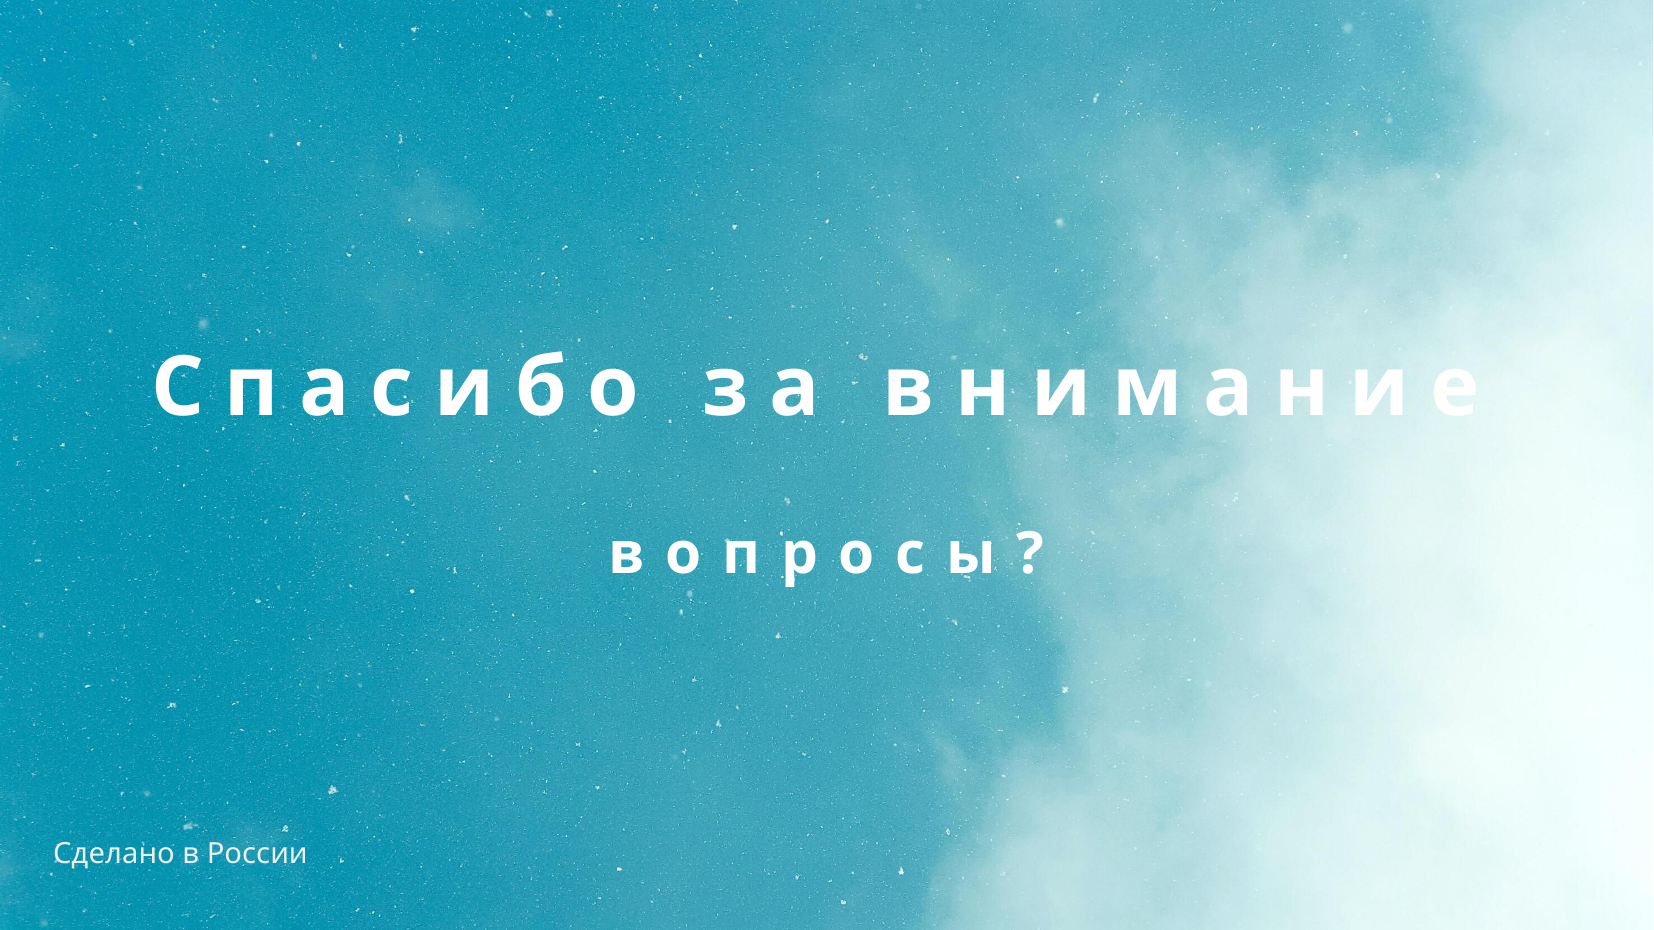

# Спасибо за внимание вопросы?
Сделано в России